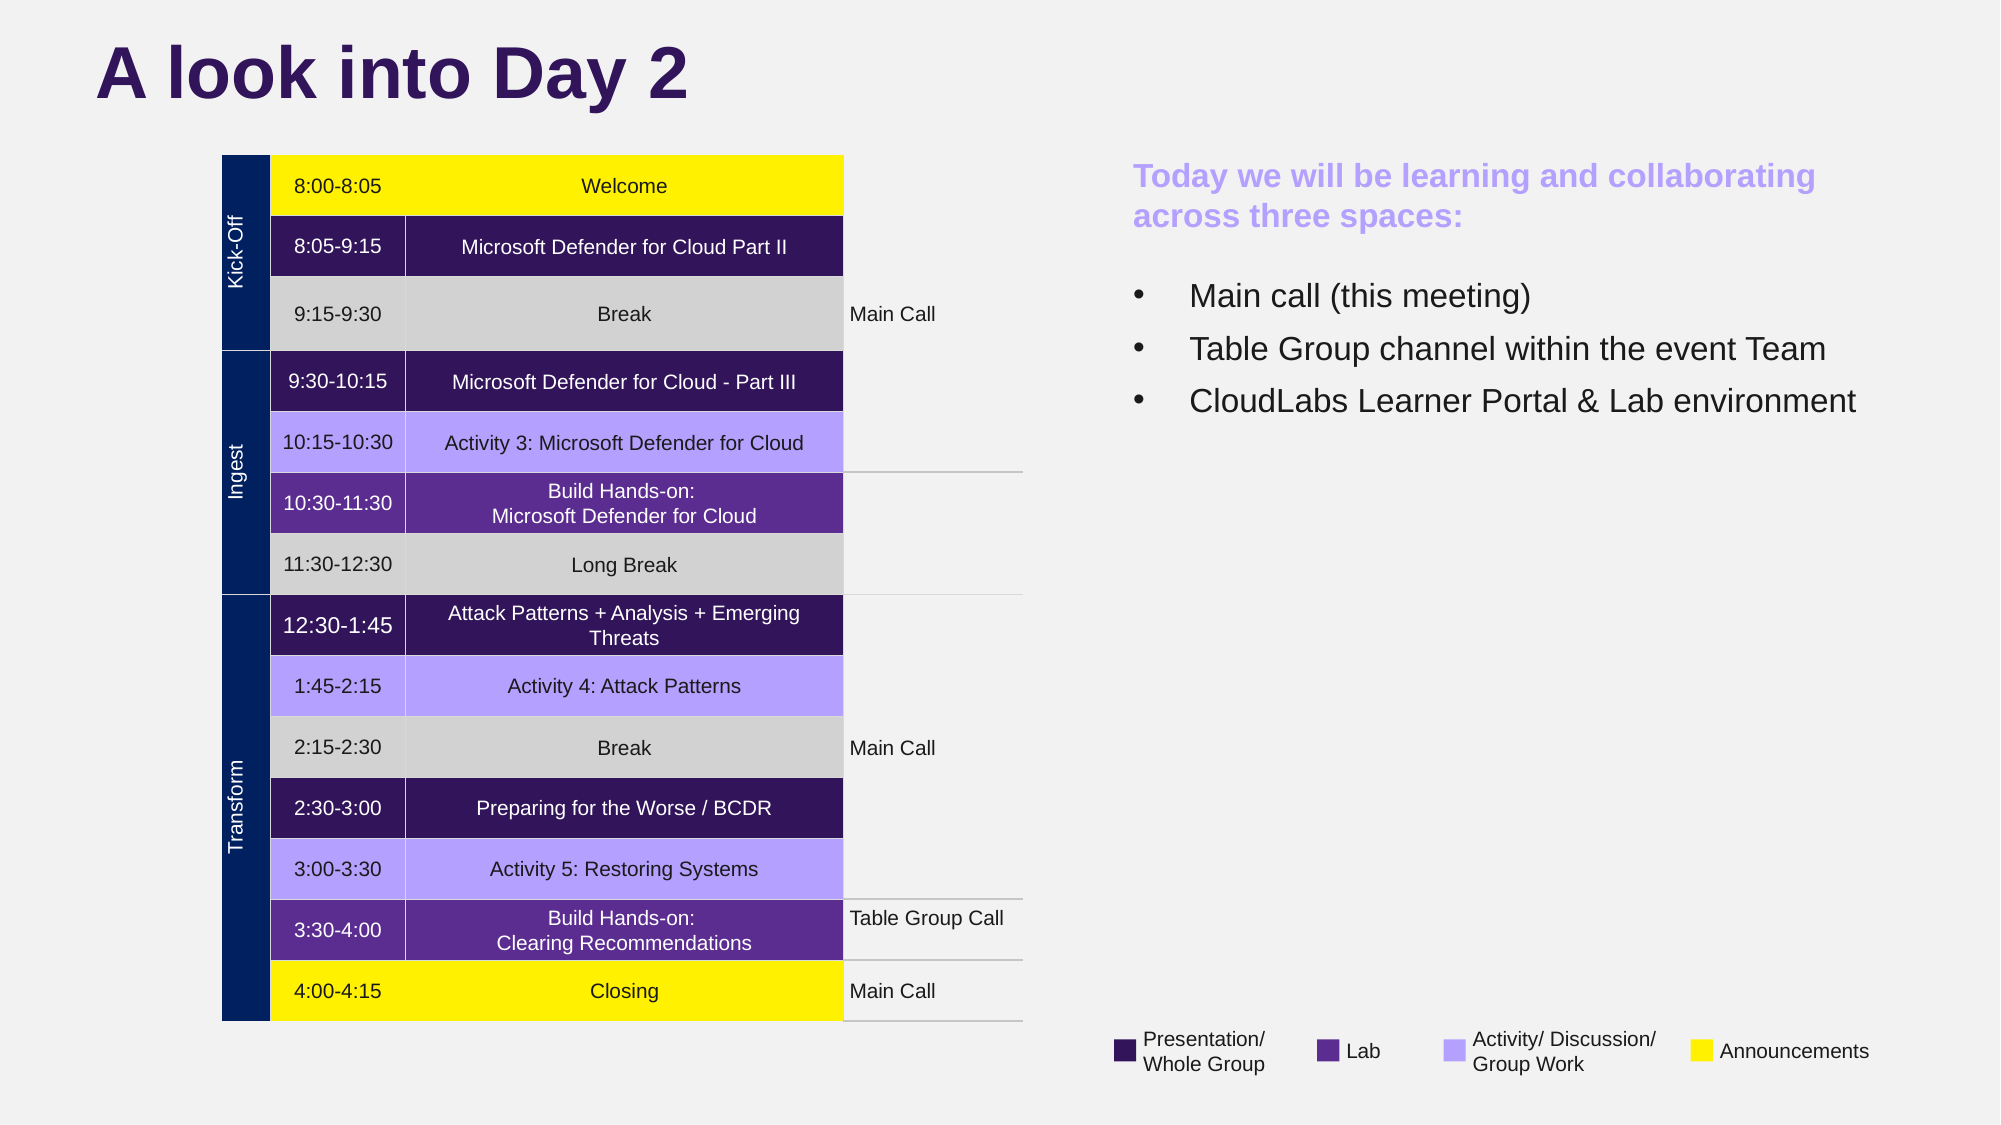

A look into Day 2
| Kick-Off | 8:00-8:05 | Welcome | Main Call |
| --- | --- | --- | --- |
|  | 8:05-9:15 | Microsoft Defender for Cloud Part II |  |
|  | 9:15-9:30 | Break |  |
| Ingest | 9:30-10:15 | Microsoft Defender for Cloud - Part III |  |
|  | 10:15-10:30 | Activity 3: Microsoft Defender for Cloud |  |
|  | 10:30-11:30 | Build Hands-on: Microsoft Defender for Cloud |  |
|  | 11:30-12:30 | Long Break | Table Group Call |
| Transform | 12:30-1:45 | Attack Patterns + Analysis + Emerging Threats | Main Call |
|  | 1:45-2:15 | Activity 4: Attack Patterns |  |
|  | 2:15-2:30 | Break |  |
|  | 2:30-3:00 | Preparing for the Worse / BCDR |  |
|  | 3:00-3:30 | Activity 5: Restoring Systems |  |
|  | 3:30-4:00 | Build Hands-on: Clearing Recommendations | Table Group Call |
|  | 4:00-4:15 | Closing | Main Call |
Today we will be learning and collaborating across three spaces:

Main call (this meeting)
Table Group channel within the event Team
CloudLabs Learner Portal & Lab environment
Presentation/
Whole Group

Activity/ Discussion/ Group Work

Lab

Announcements